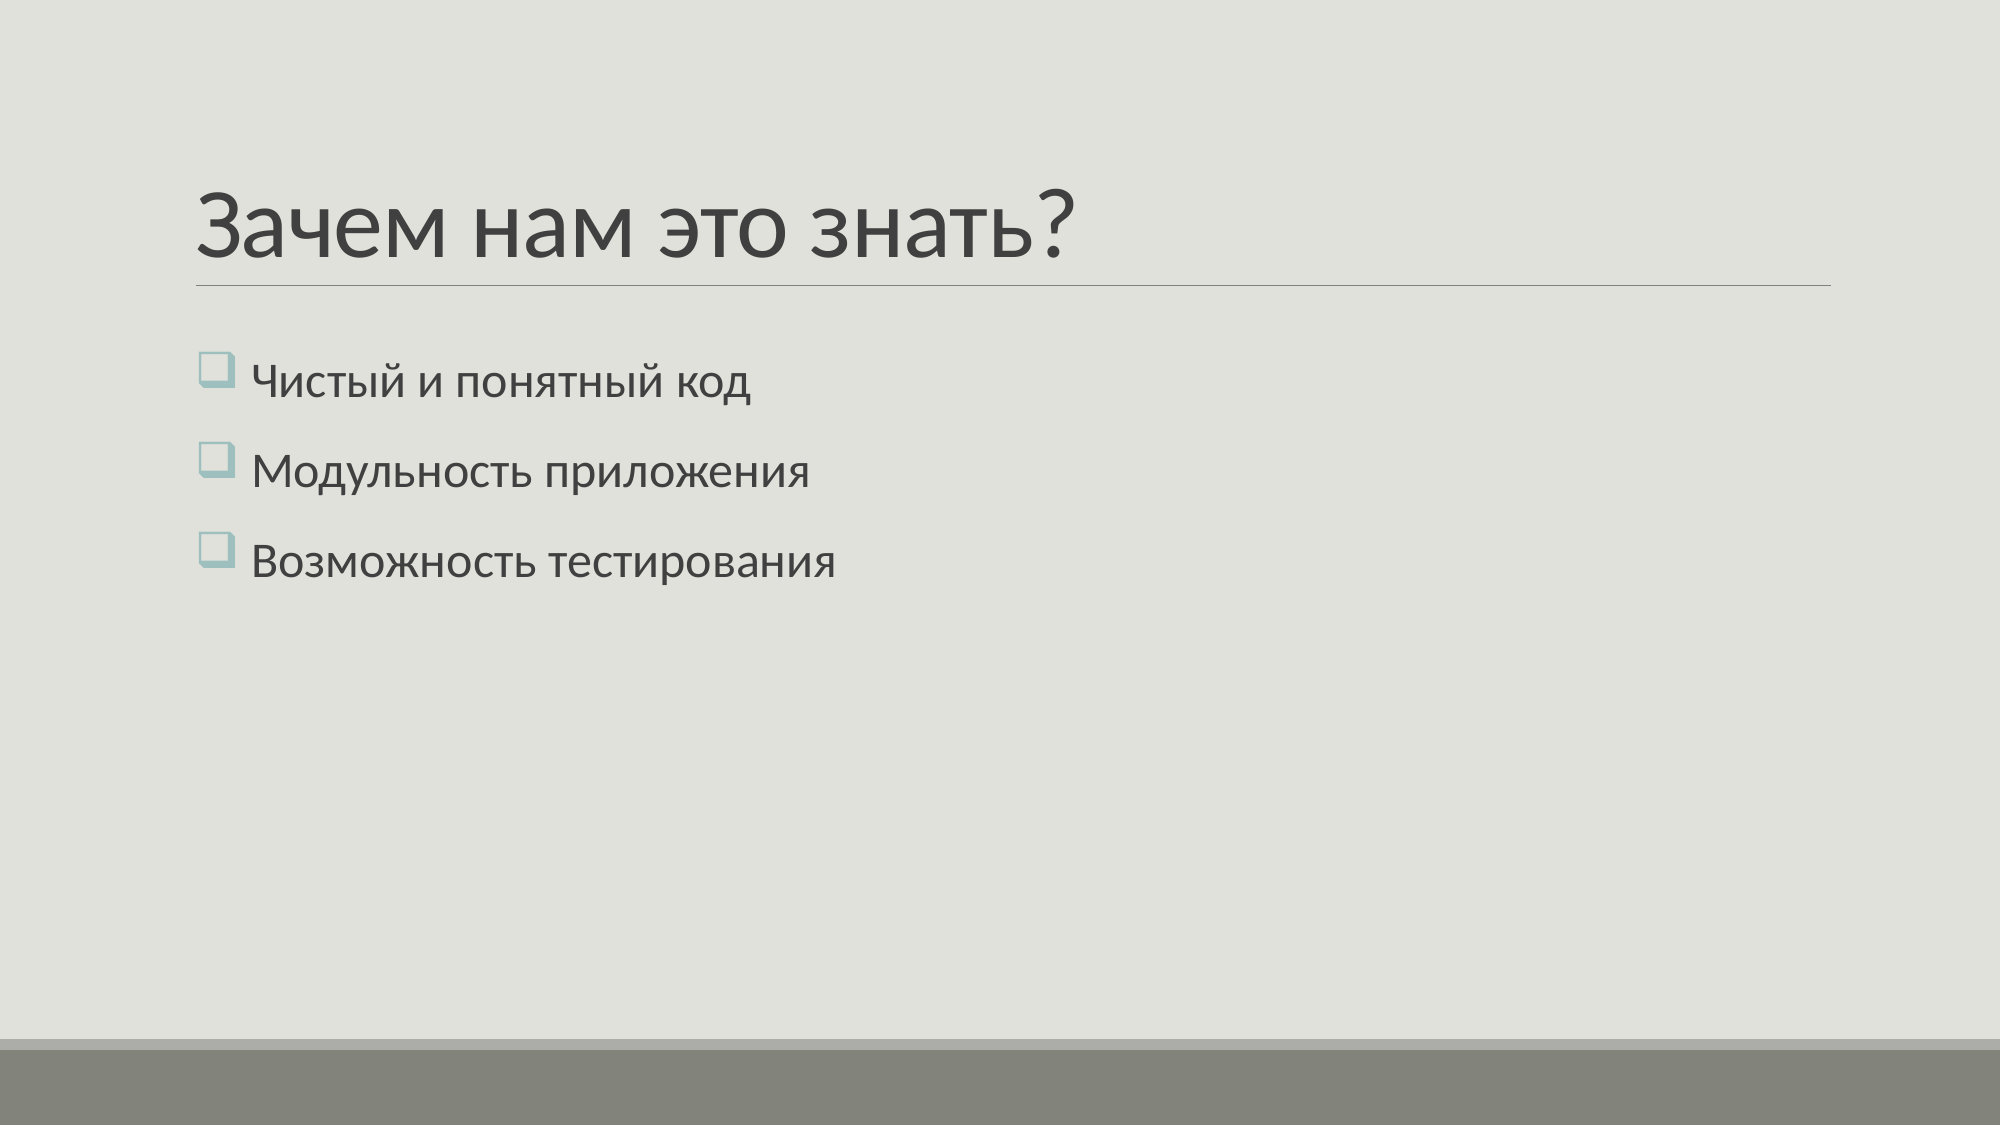

# Зачем нам это знать?
Чистый и понятный код
Модульность приложения
Возможность тестирования